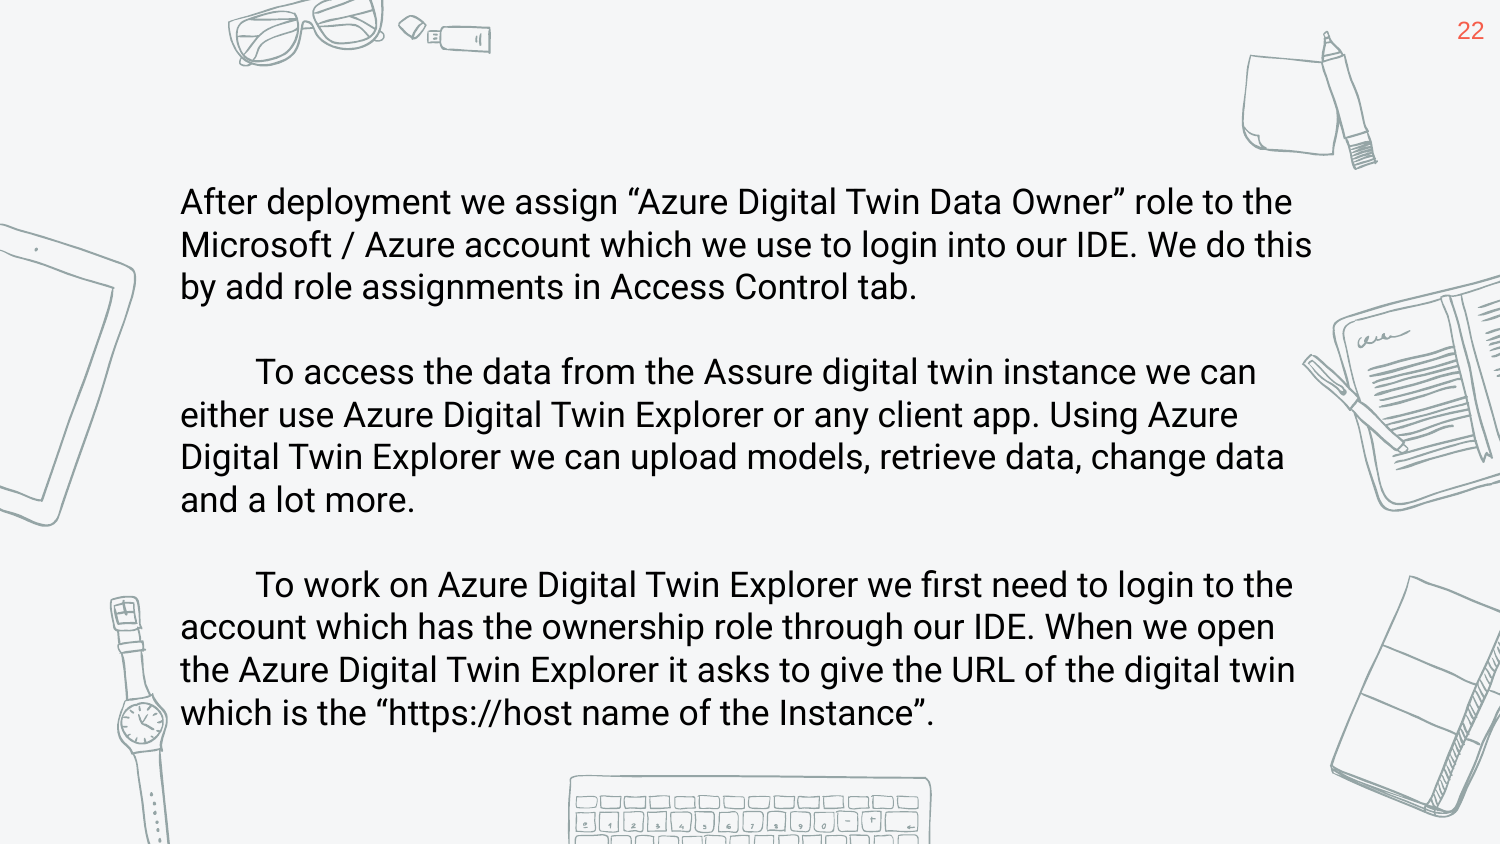

22
After deployment we assign “Azure Digital Twin Data Owner” role to the Microsoft / Azure account which we use to login into our IDE. We do this by add role assignments in Access Control tab.

To access the data from the Assure digital twin instance we can either use Azure Digital Twin Explorer or any client app. Using Azure Digital Twin Explorer we can upload models, retrieve data, change data  and a lot more.

To work on Azure Digital Twin Explorer we first need to login to the account which has the ownership role through our IDE. When we open the Azure Digital Twin Explorer it asks to give the URL of the digital twin which is the “https://host name of the Instance”.